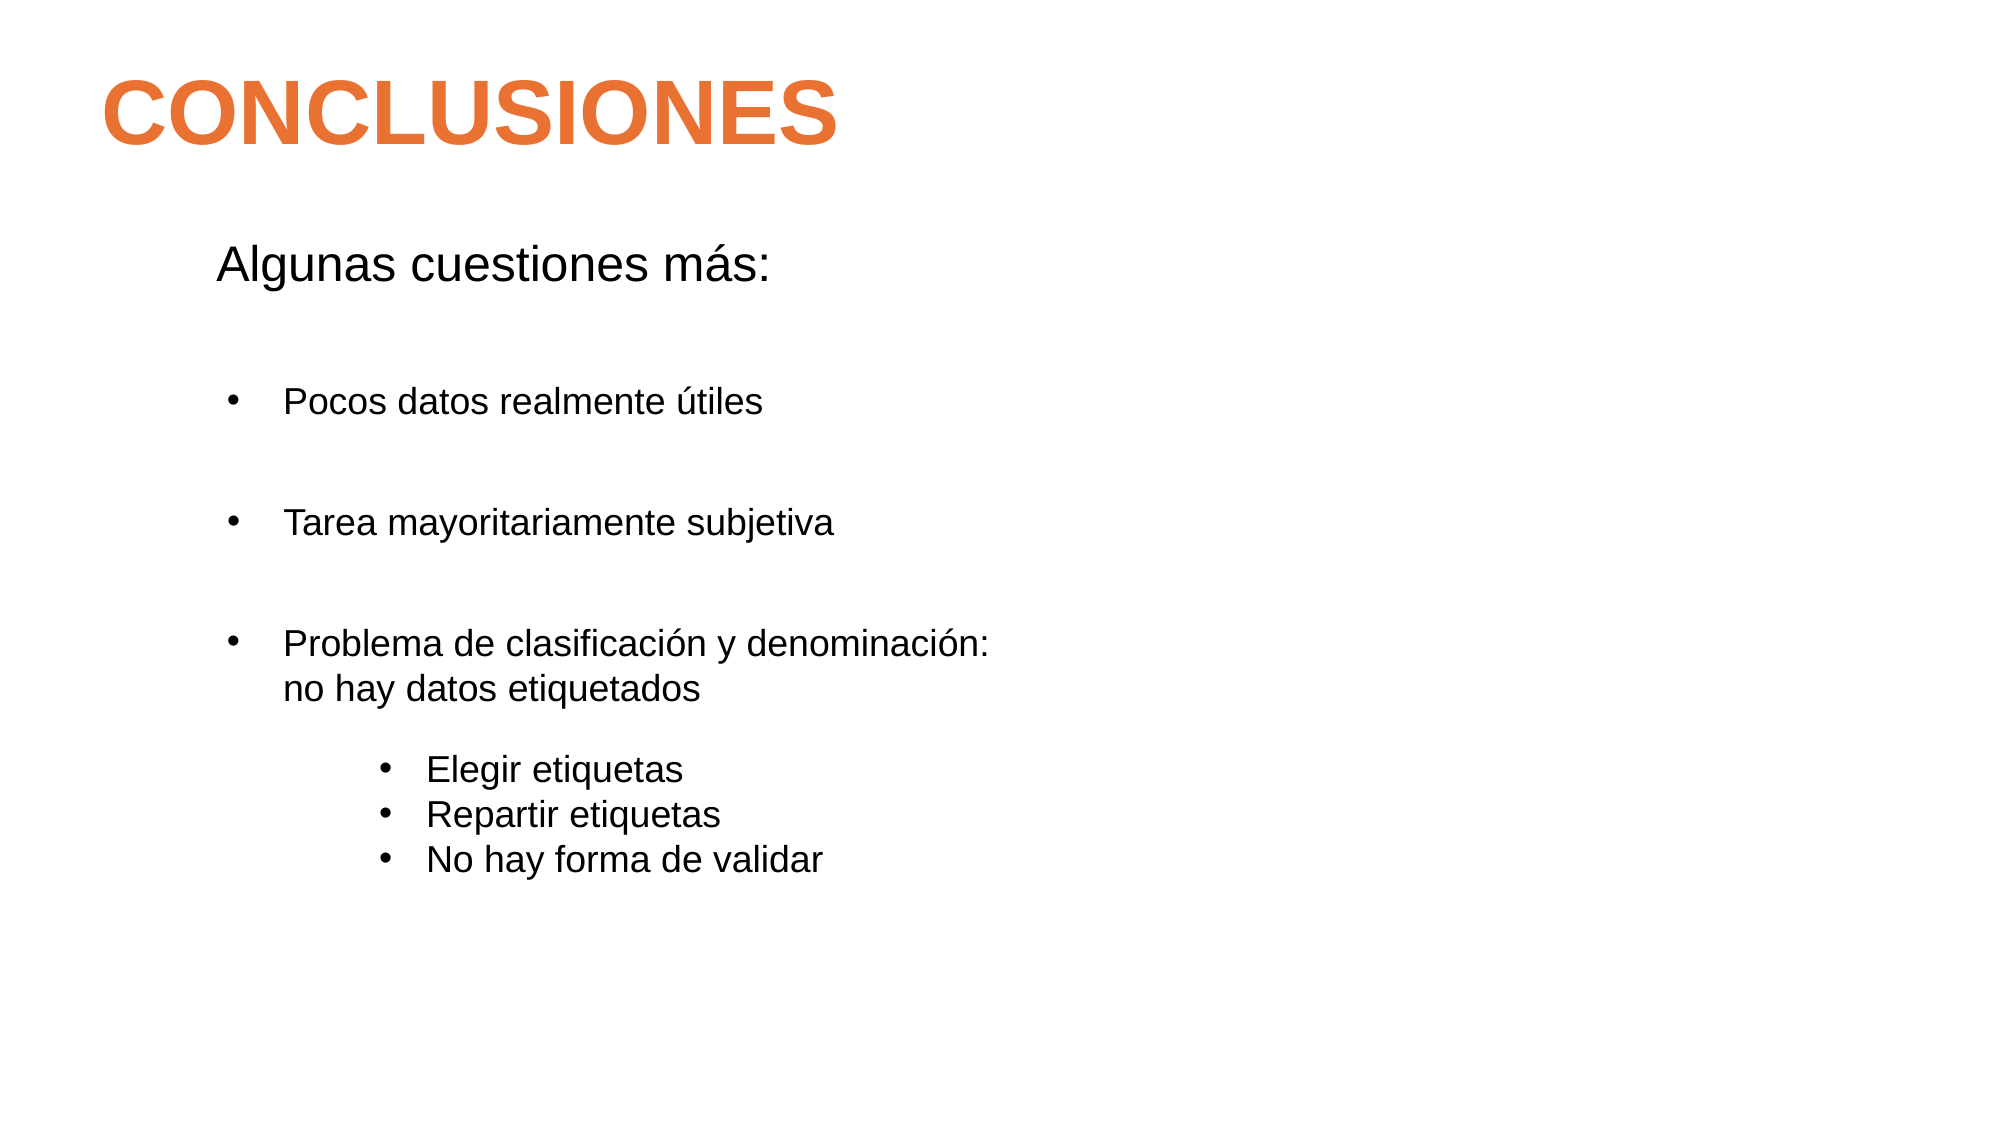

CONCLUSIONES
Algunas cuestiones más:
Pocos datos realmente útiles
Tarea mayoritariamente subjetiva
Problema de clasificación y denominación: no hay datos etiquetados
Elegir etiquetas
Repartir etiquetas
No hay forma de validar